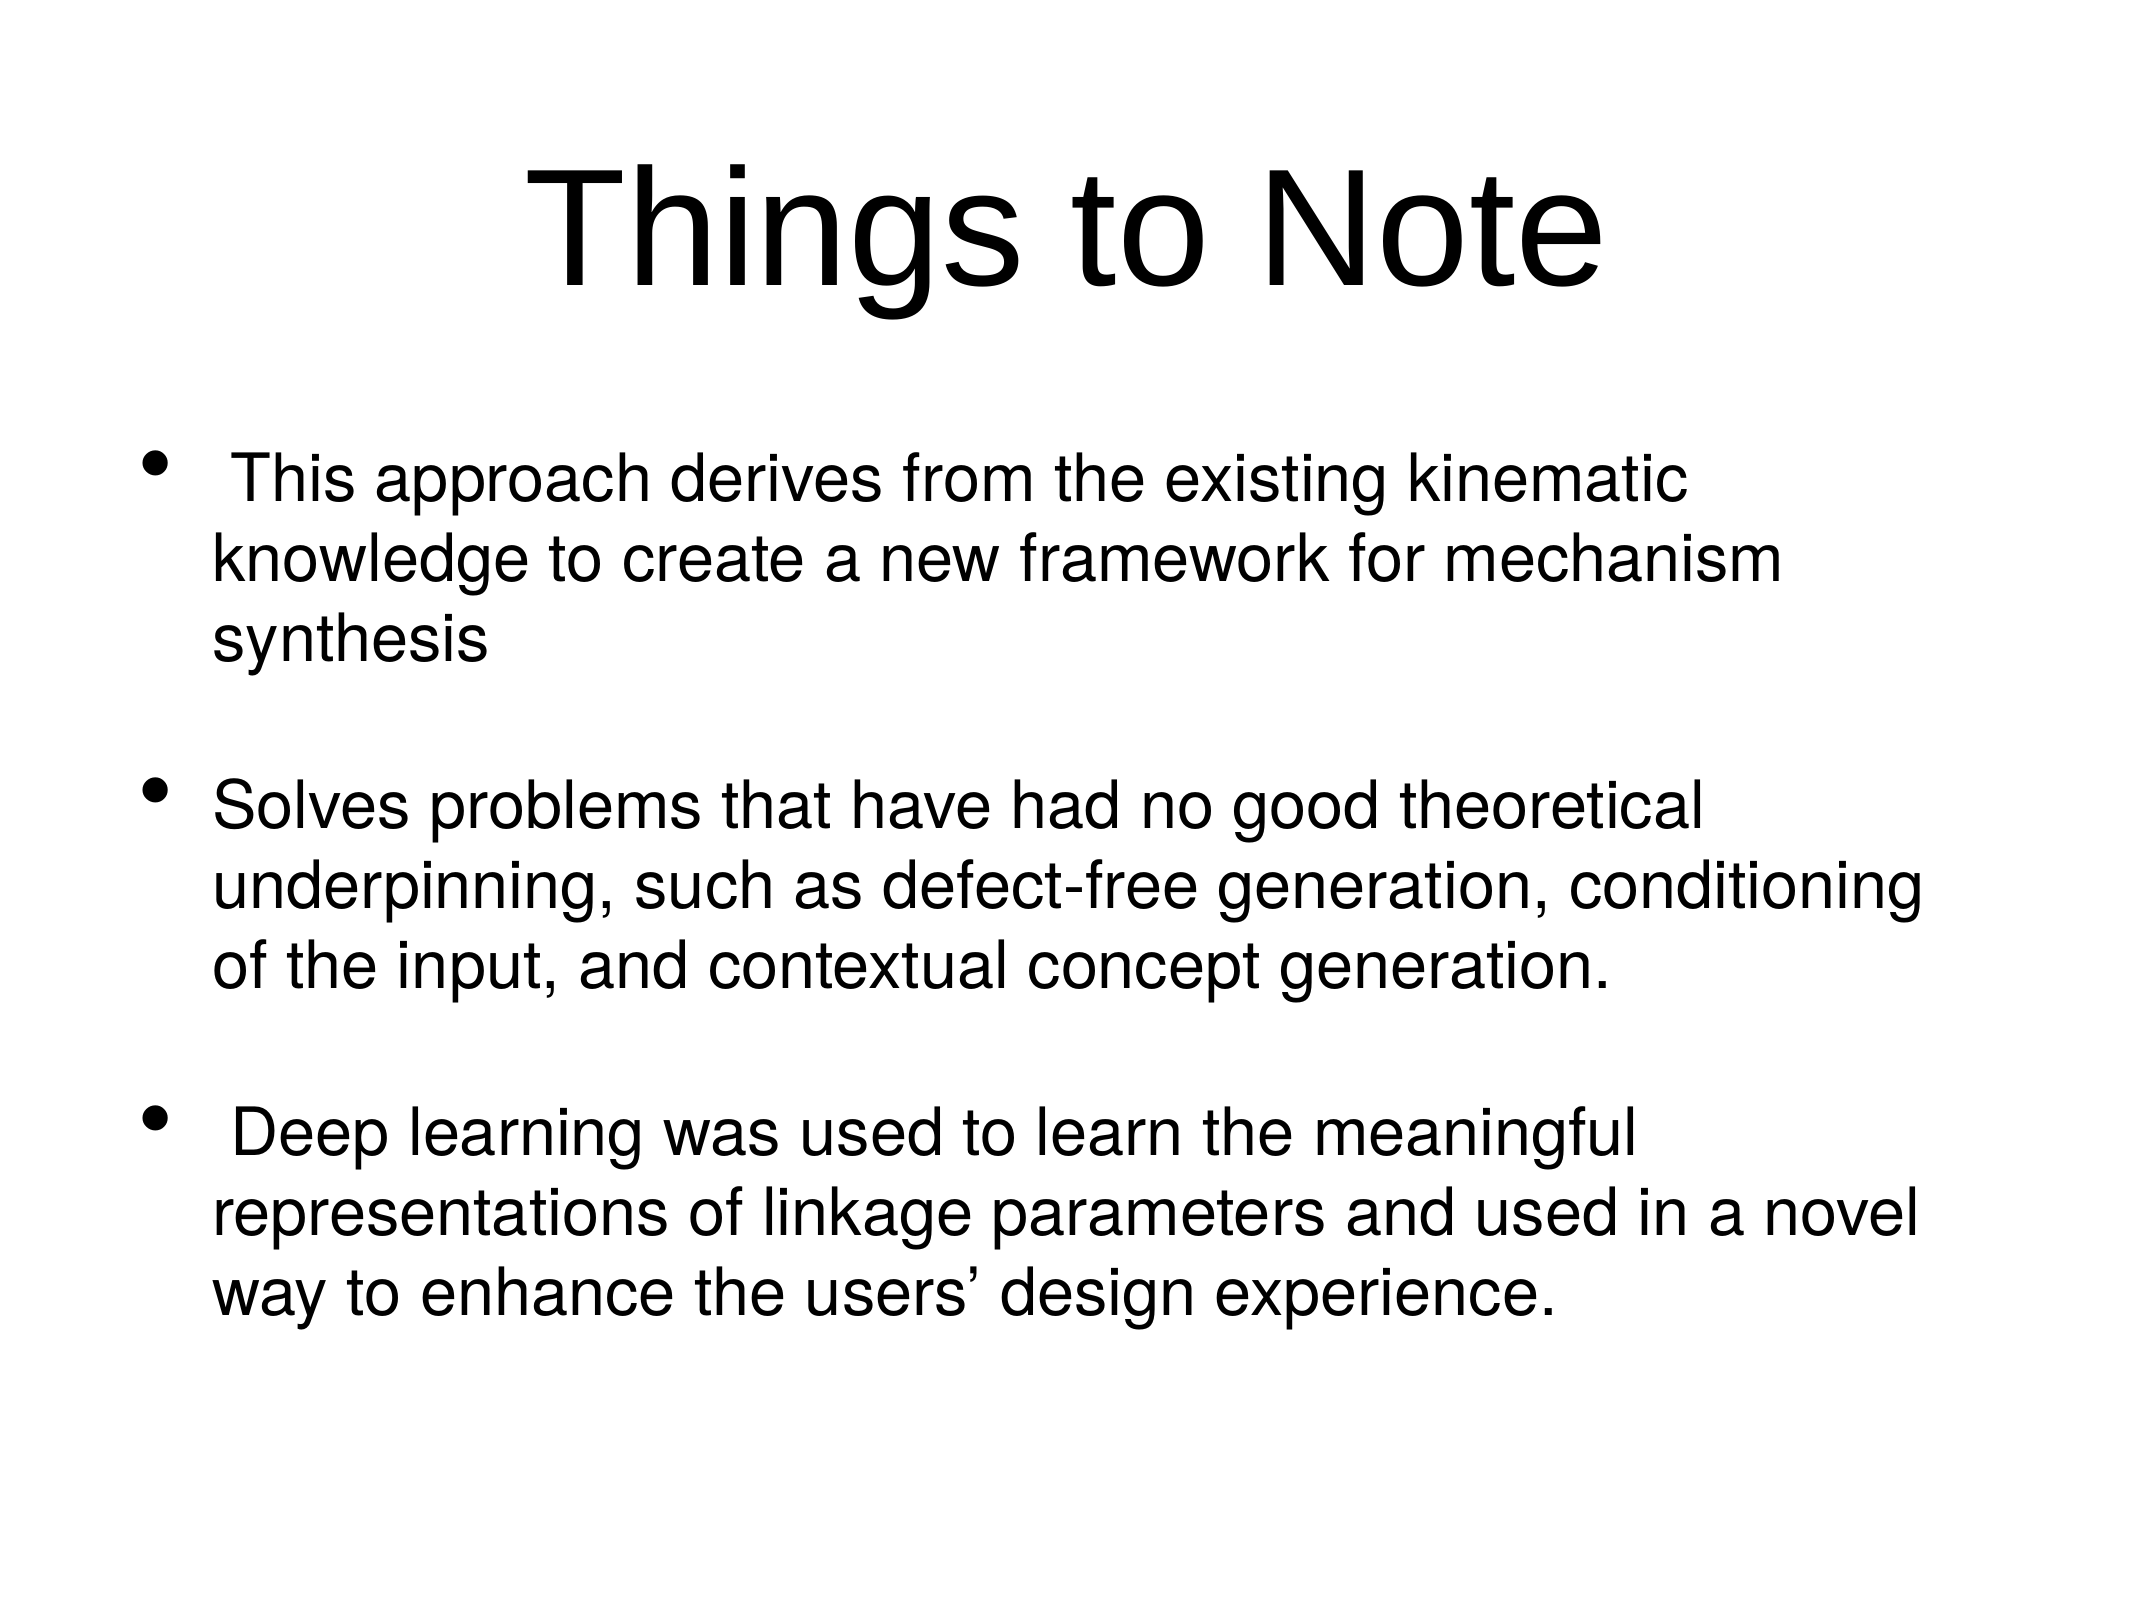

# Things to Note
 This approach derives from the existing kinematic knowledge to create a new framework for mechanism synthesis
Solves problems that have had no good theoretical underpinning, such as defect-free generation, conditioning of the input, and contextual concept generation.
 Deep learning was used to learn the meaningful representations of linkage parameters and used in a novel way to enhance the users’ design experience.